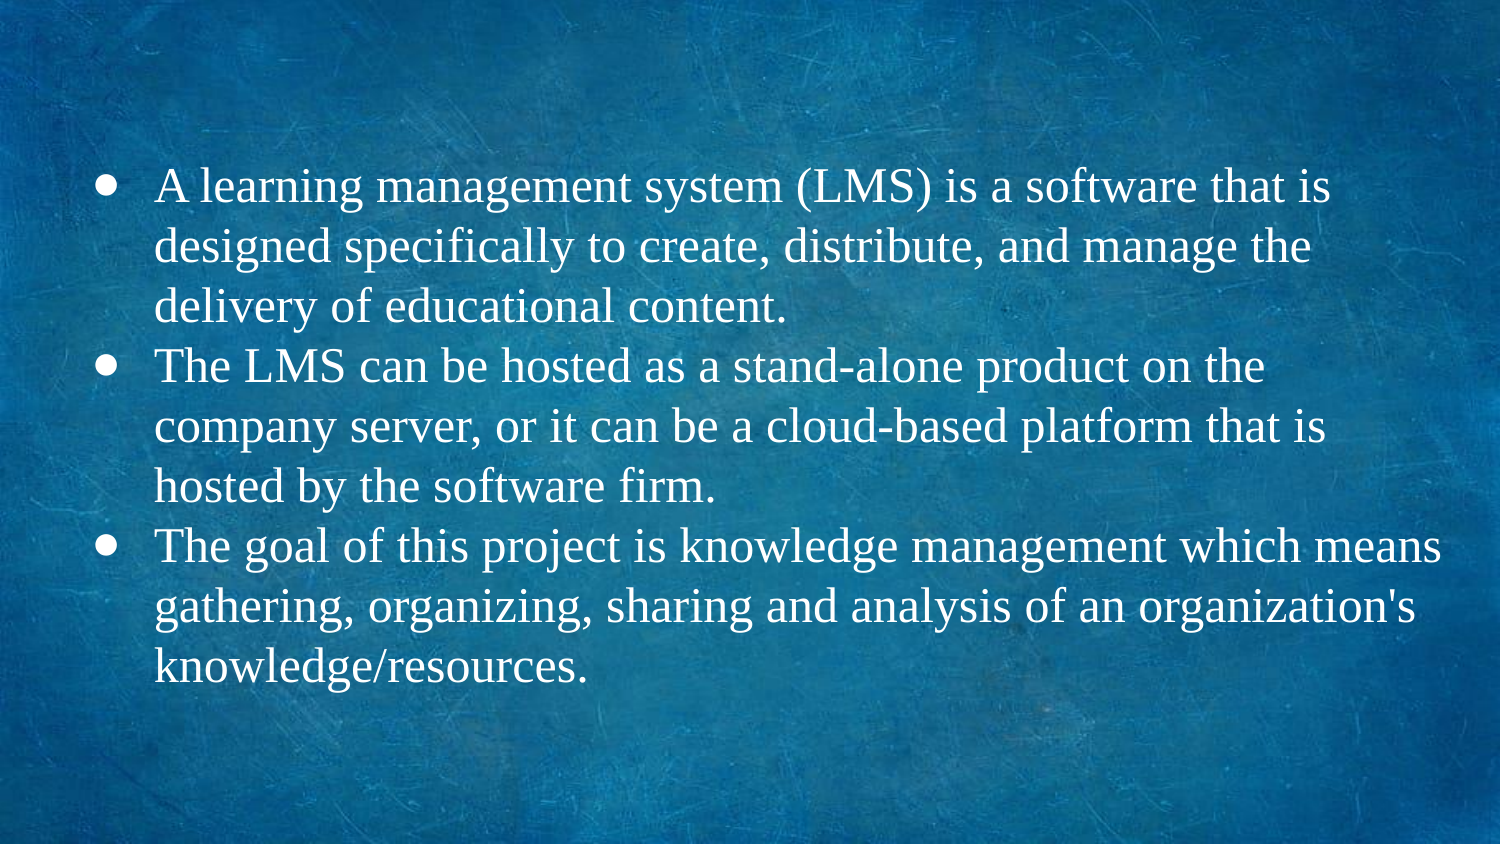

A learning management system (LMS) is a software that is designed specifically to create, distribute, and manage the delivery of educational content.
The LMS can be hosted as a stand-alone product on the company server, or it can be a cloud-based platform that is hosted by the software firm.
The goal of this project is knowledge management which means gathering, organizing, sharing and analysis of an organization's knowledge/resources.